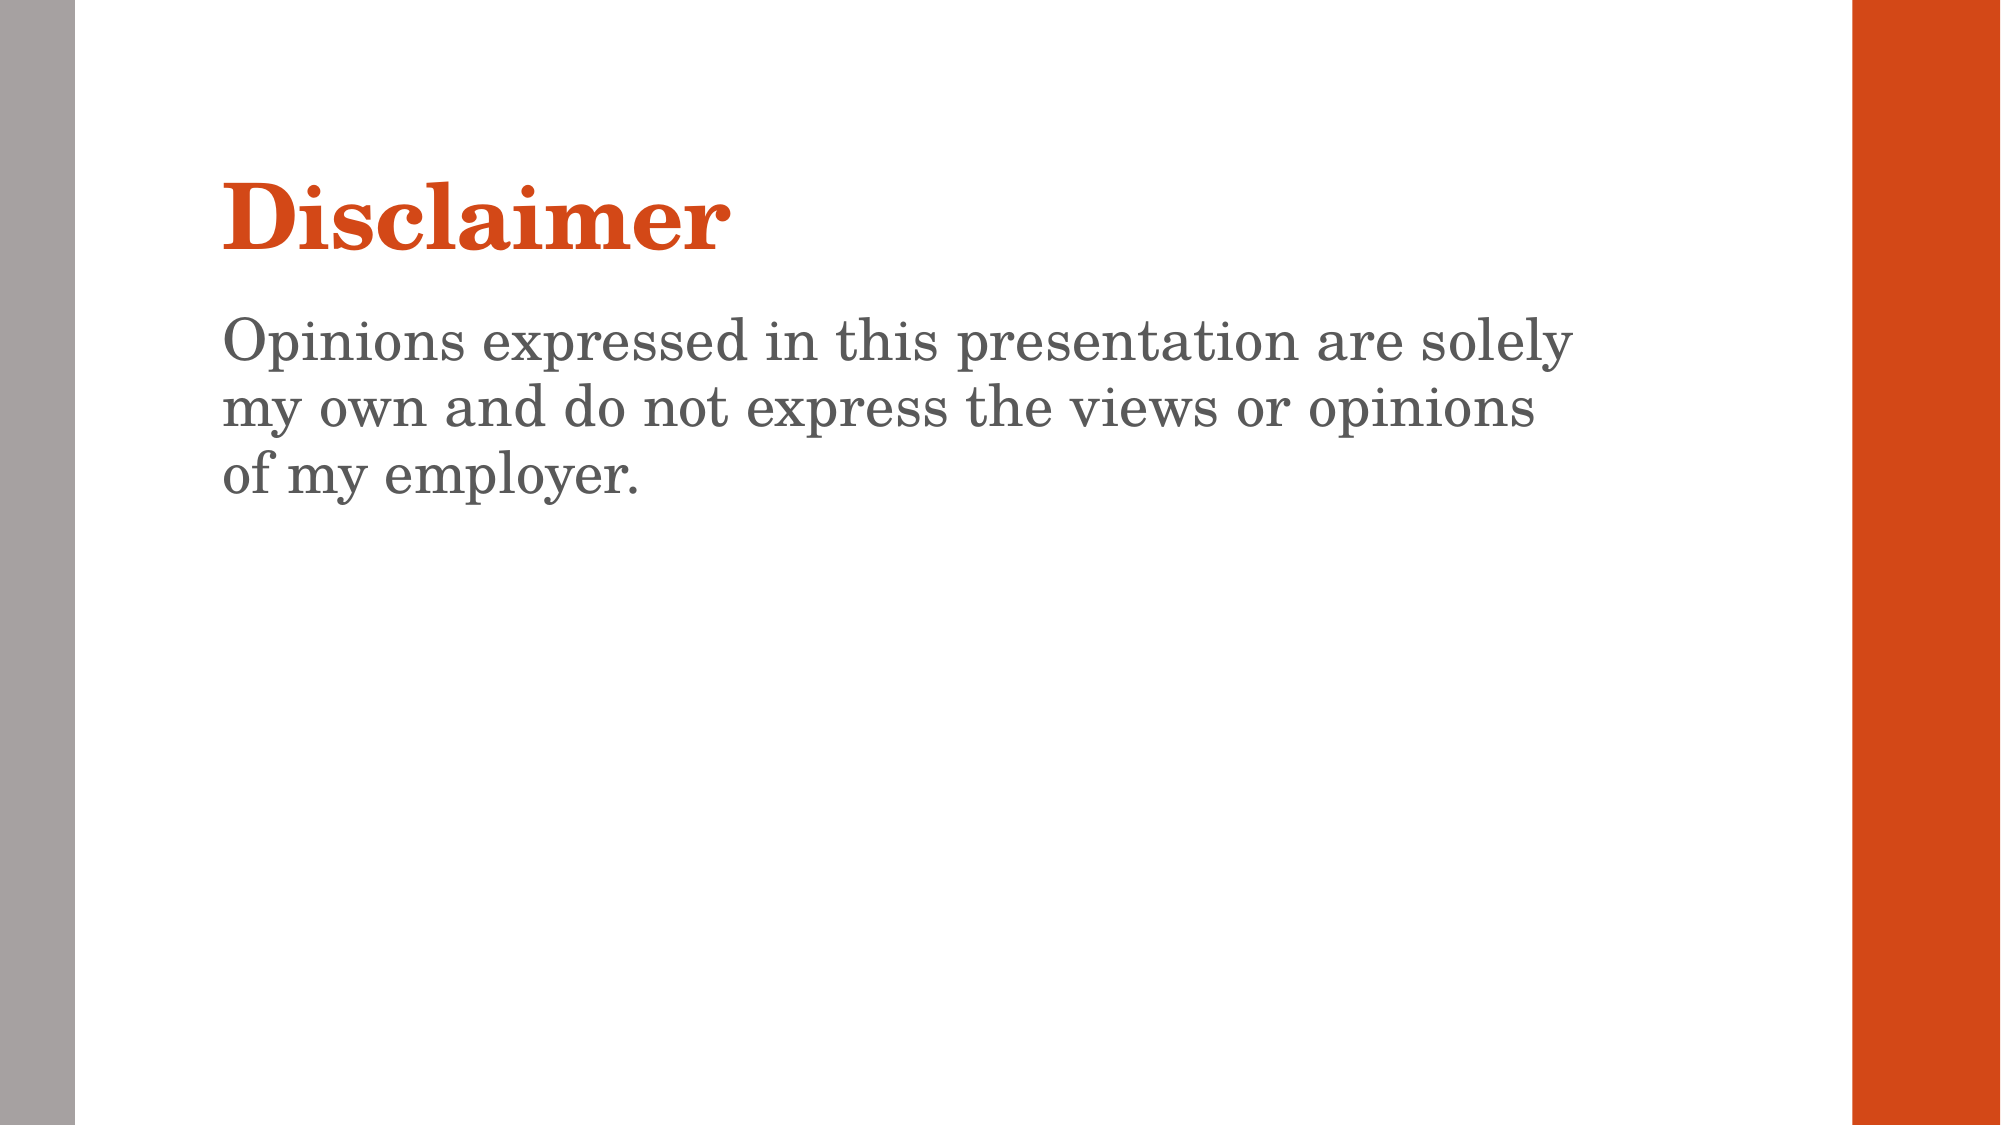

# Disclaimer
Opinions expressed in this presentation are solely my own and do not express the views or opinions of my employer.